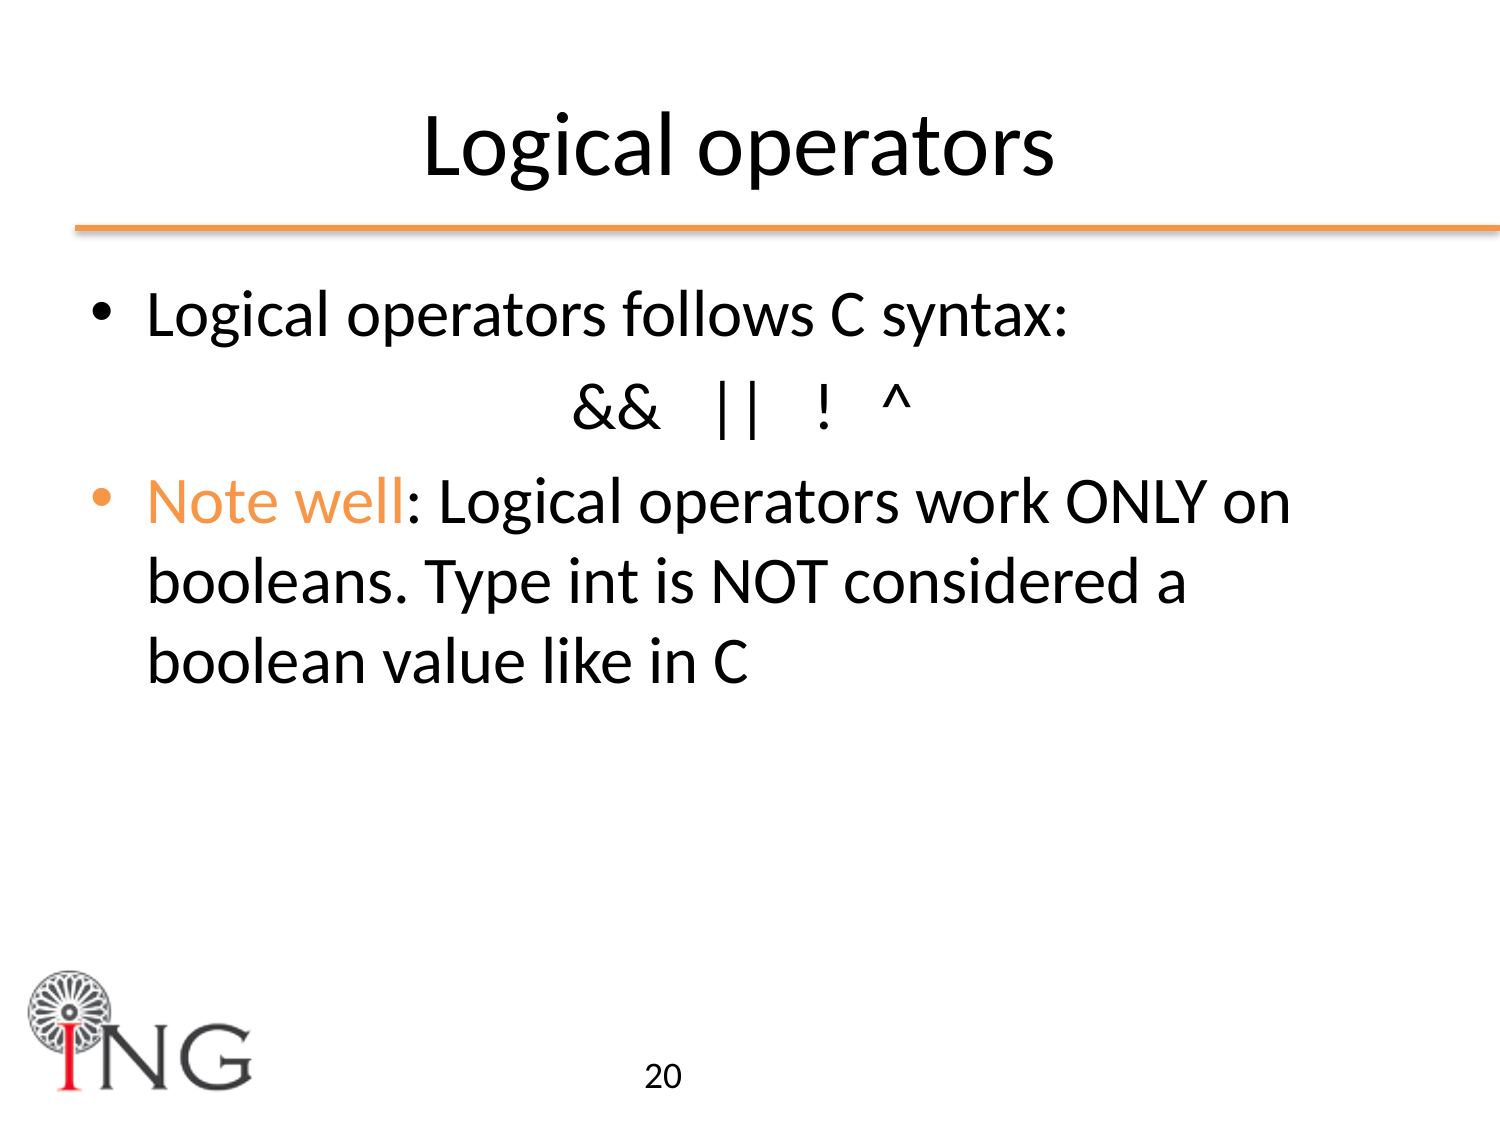

# Logical operators
Logical operators follows C syntax:
&&   ||   !   ^
Note well: Logical operators work ONLY on booleans. Type int is NOT considered a boolean value like in C

20